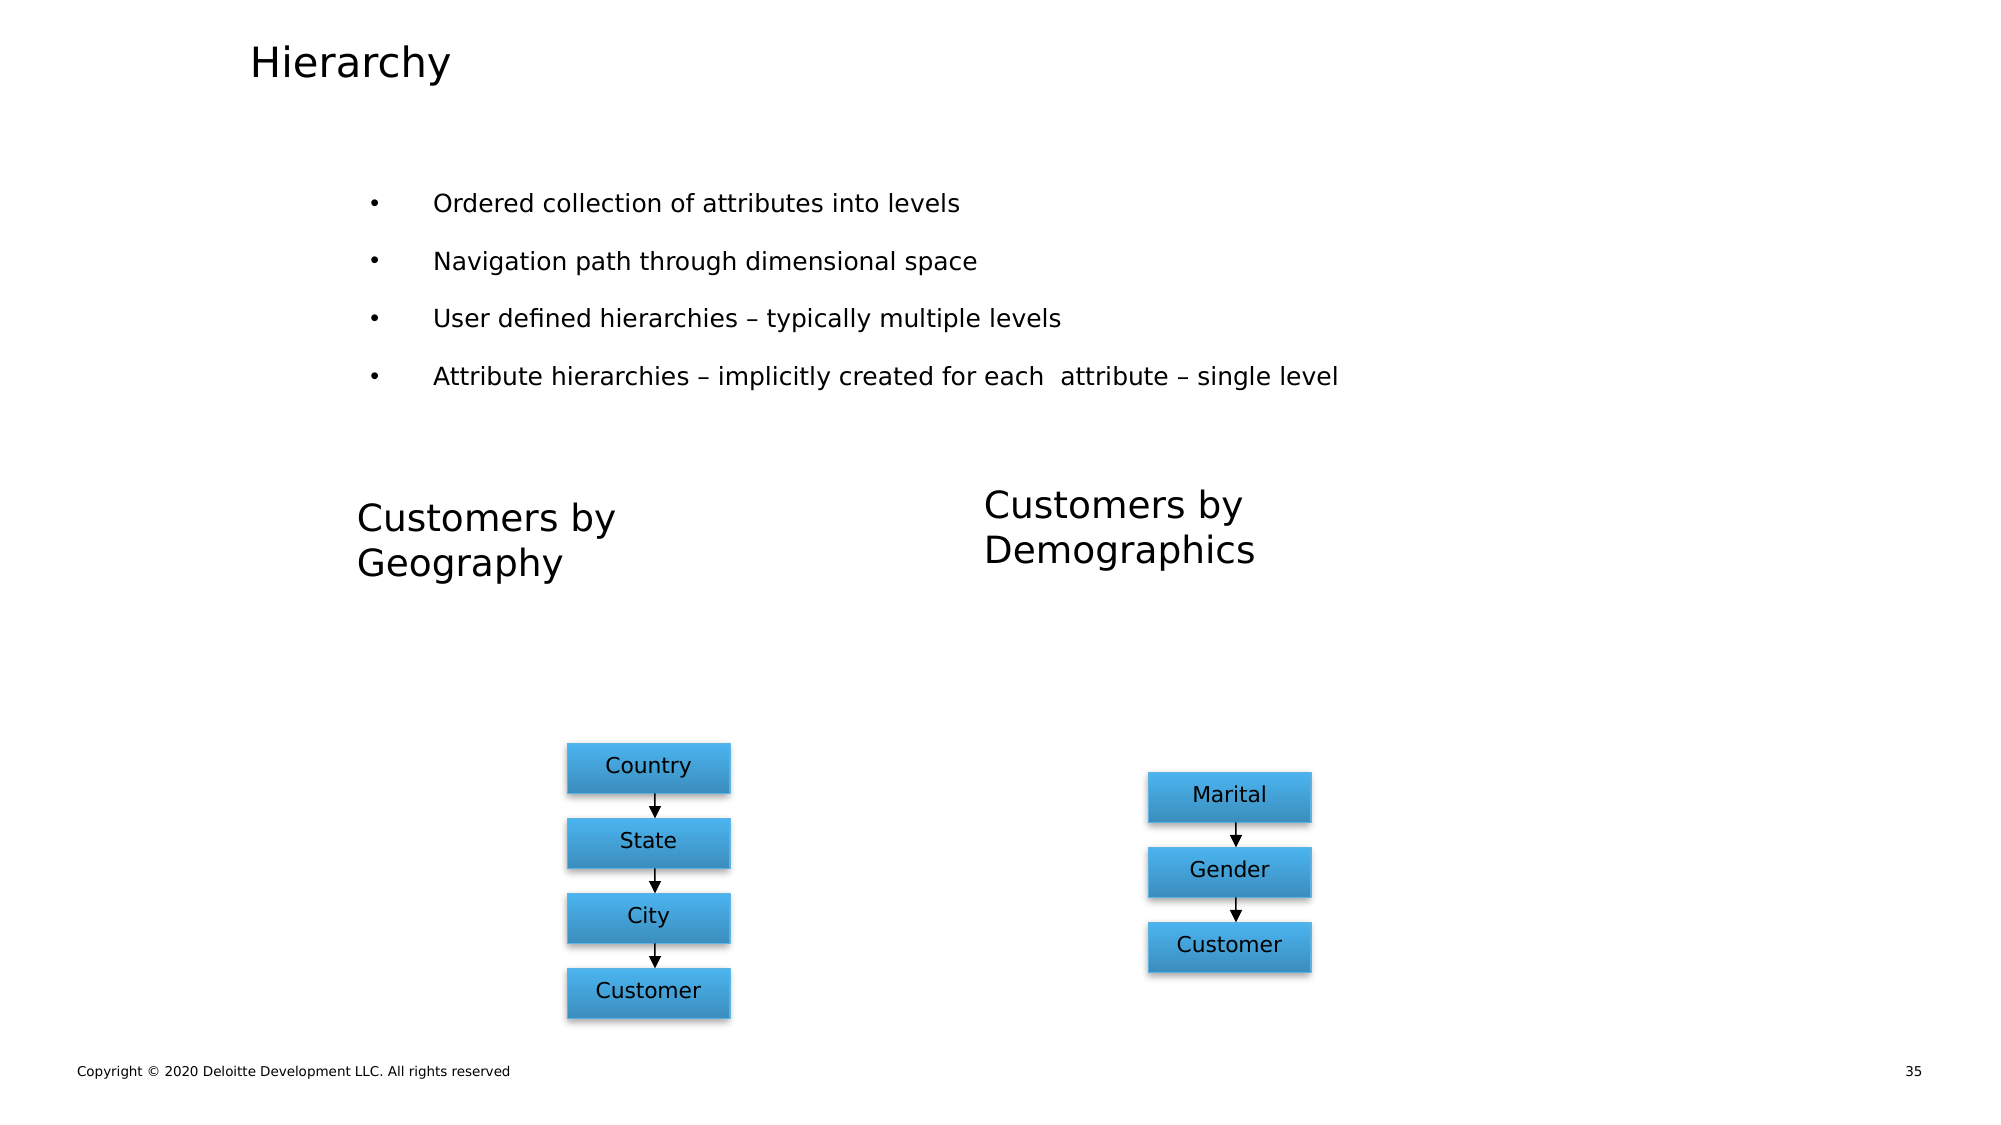

Hierarchy
Ordered collection of attributes into levels
Navigation path through dimensional space
User defined hierarchies – typically multiple levels
Attribute hierarchies – implicitly created for each  attribute – single level
Customers by Demographics
Customers by Geography

Country

Marital

State

Gender

City

Customer

Customer